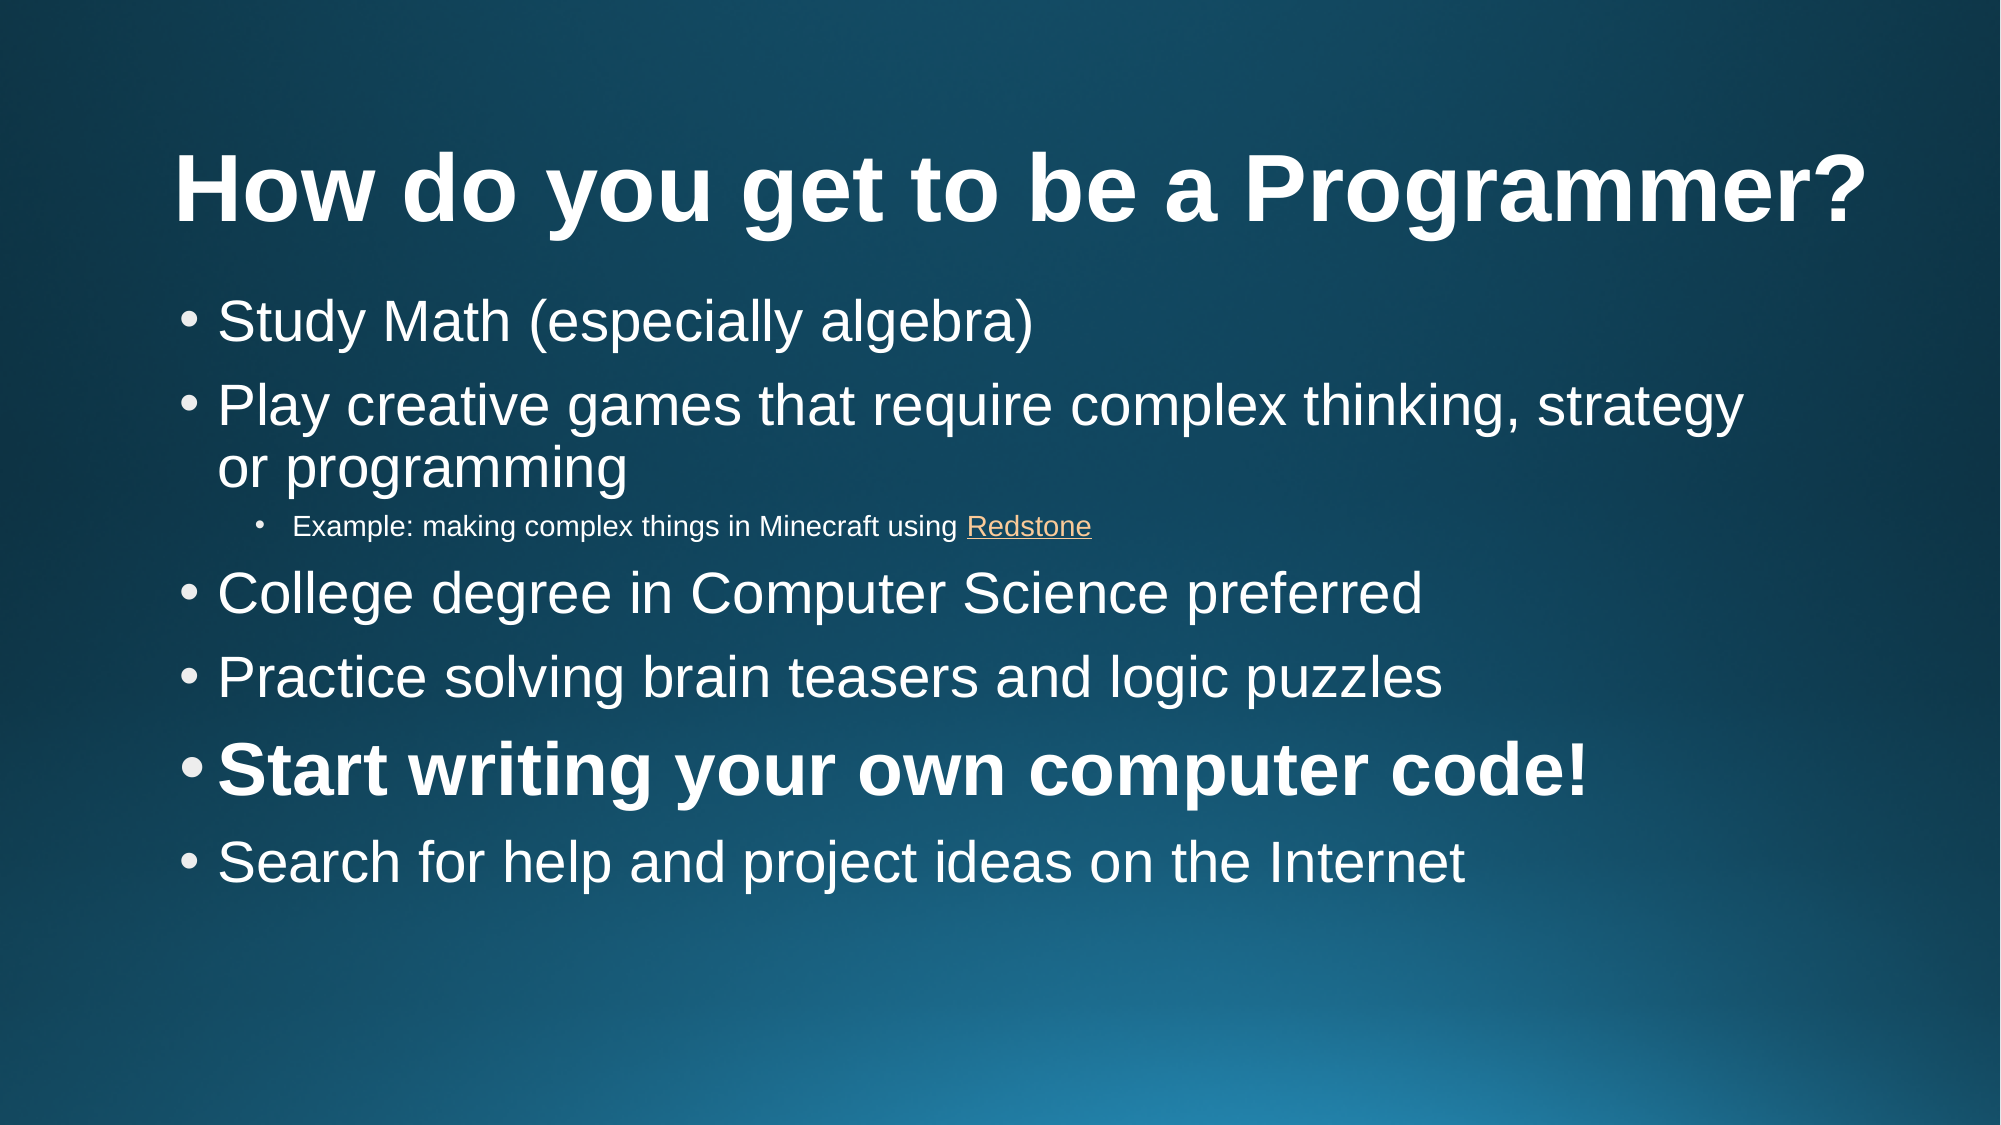

# How do you get to be a Programmer?
Study Math (especially algebra)
Play creative games that require complex thinking, strategy or programming
Example: making complex things in Minecraft using Redstone
College degree in Computer Science preferred
Practice solving brain teasers and logic puzzles
Start writing your own computer code!
Search for help and project ideas on the Internet